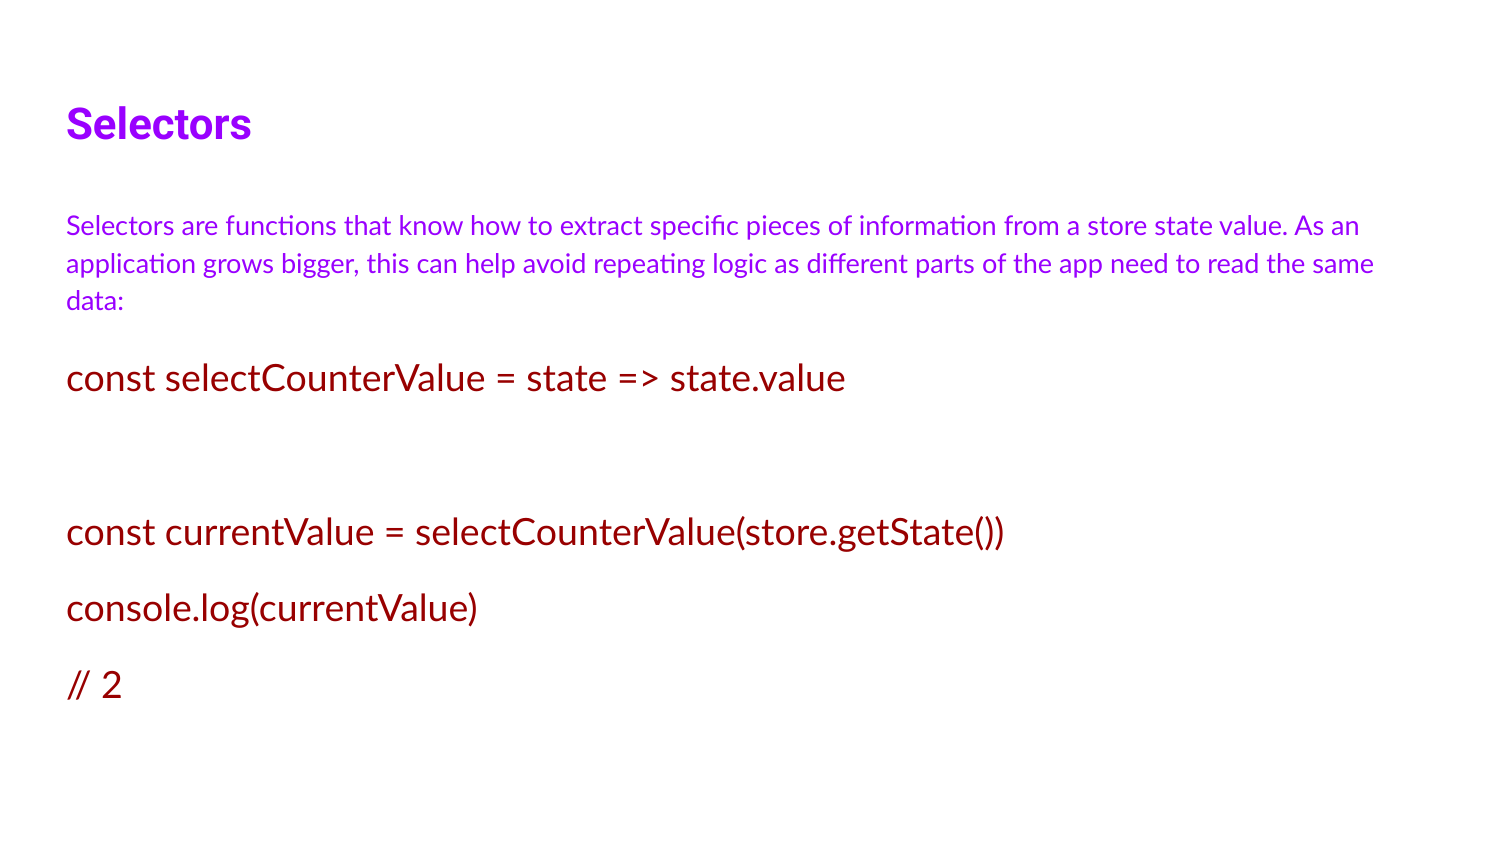

# Selectors
Selectors are functions that know how to extract specific pieces of information from a store state value. As an application grows bigger, this can help avoid repeating logic as different parts of the app need to read the same data:

const selectCounterValue = state => state.value

const currentValue = selectCounterValue(store.getState())
console.log(currentValue)
// 2